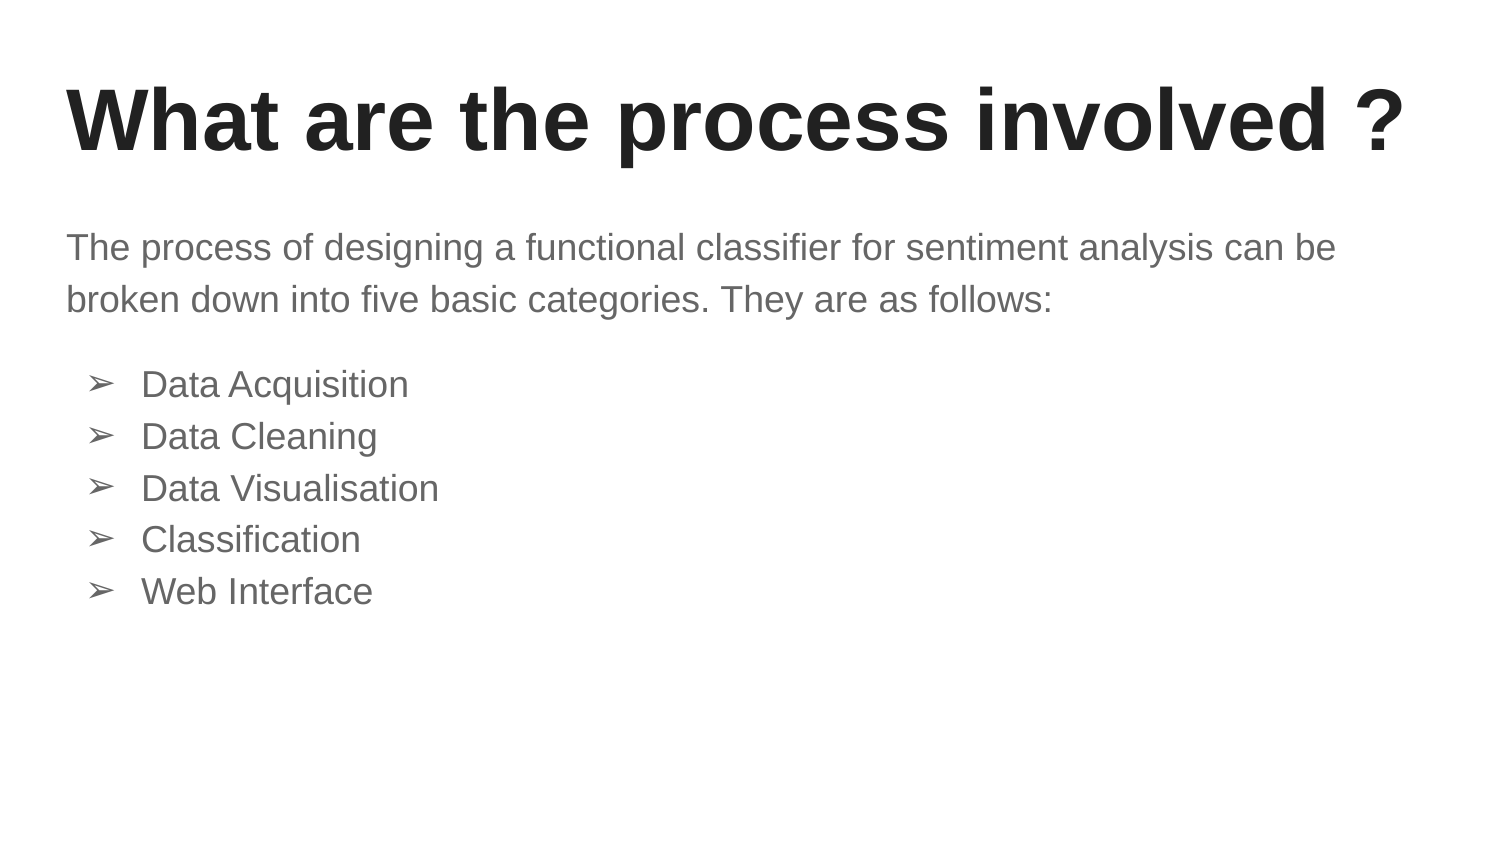

# What are the process involved ?

The process of designing a functional classifier for sentiment analysis can be broken down into five basic categories. They are as follows:
Data Acquisition
Data Cleaning
Data Visualisation
Classification
Web Interface